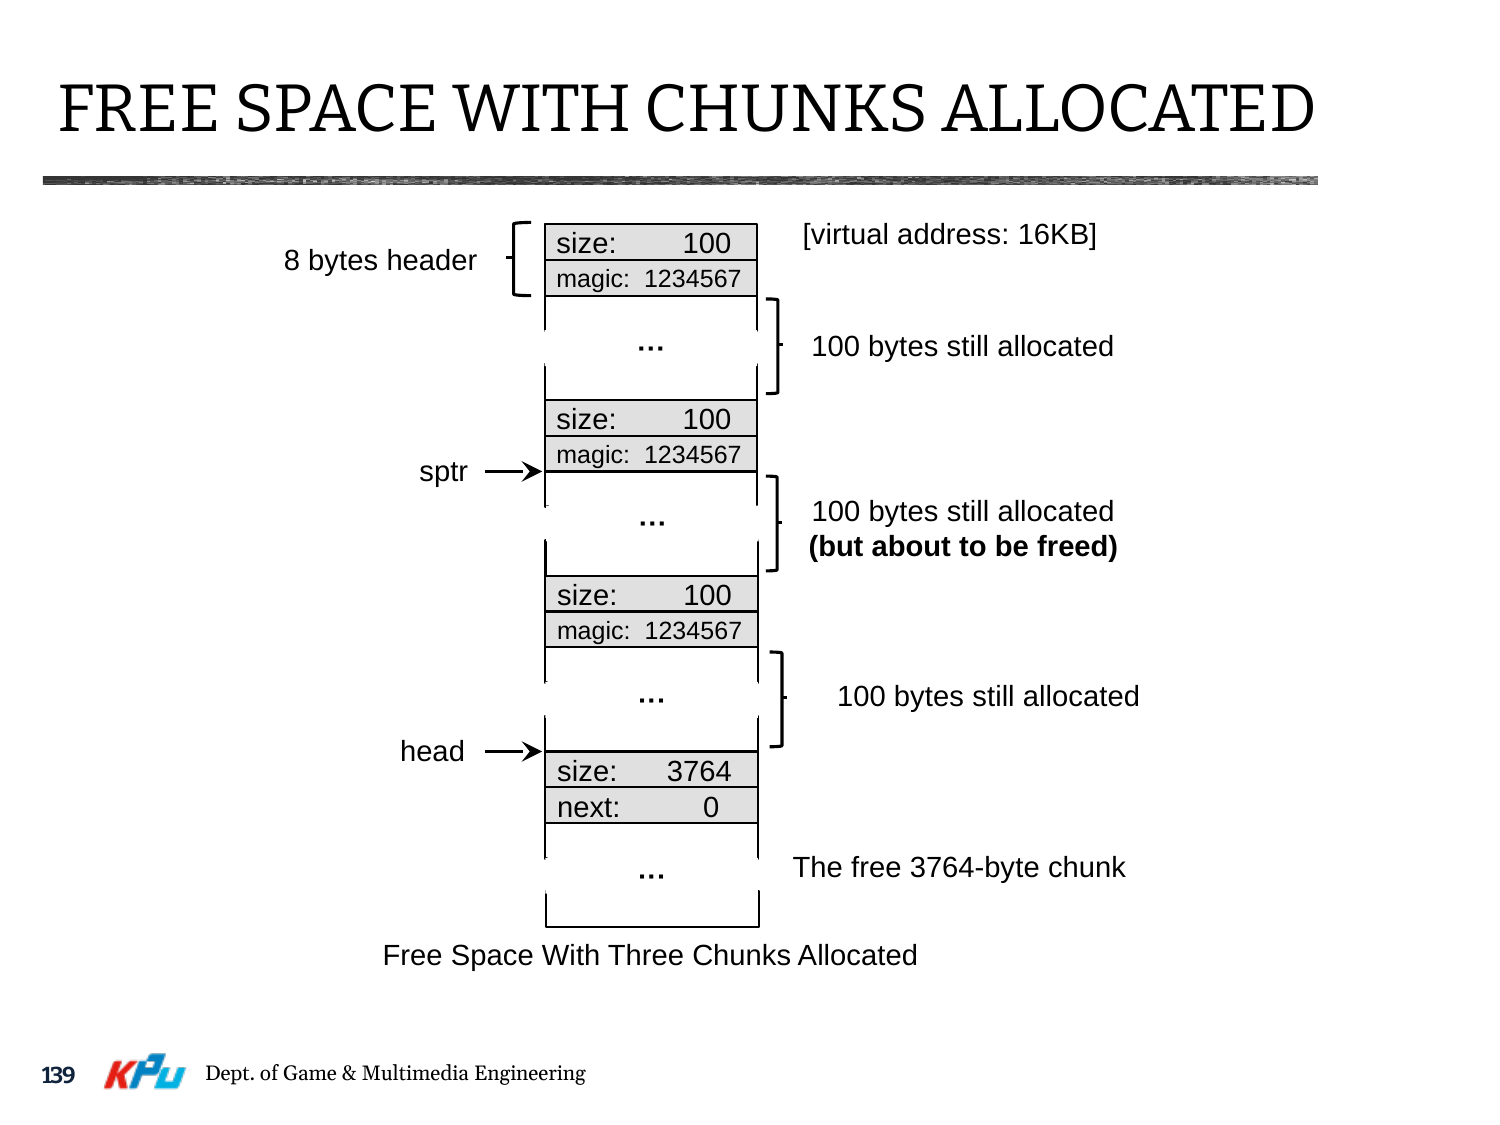

# Free Space With Chunks Allocated

[virtual address: 16KB]

size:        100
8 bytes header
magic:  1234567

100 bytes still allocated
■  ■  ■

size:        100
magic:  1234567
sptr

100 bytes still allocated
(but about to be freed)
■  ■  ■

size:        100
magic:  1234567

100 bytes still allocated
■  ■  ■

head
size:      3764
next:          0

The free 3764-byte chunk
■  ■  ■

Free Space With Three Chunks Allocated
Dept. of Game & Multimedia Engineering
139